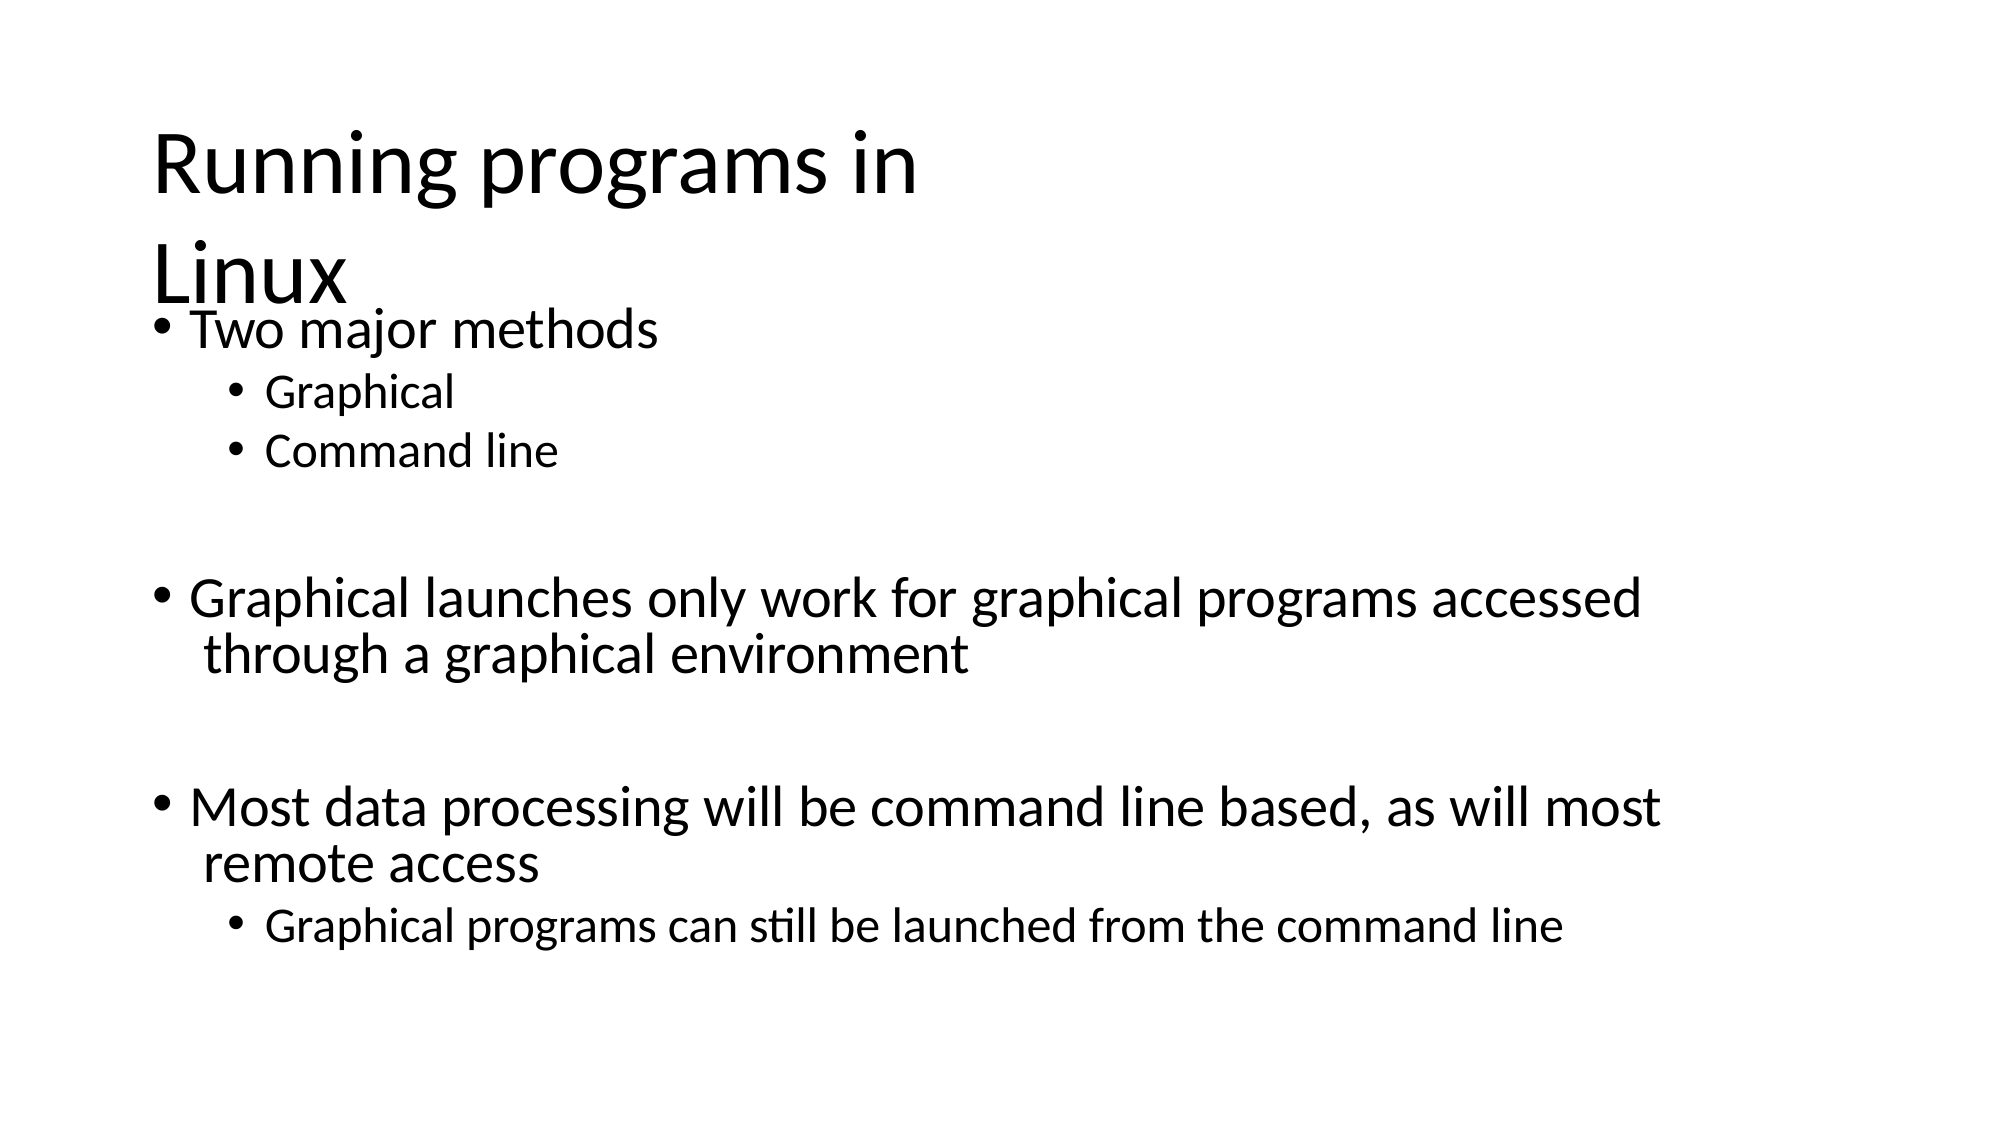

# Running programs in Linux
Two major methods
Graphical
Command line

Graphical launches only work for graphical programs accessed  through a graphical environment

Most data processing will be command line based, as will most  remote access
Graphical programs can still be launched from the command line